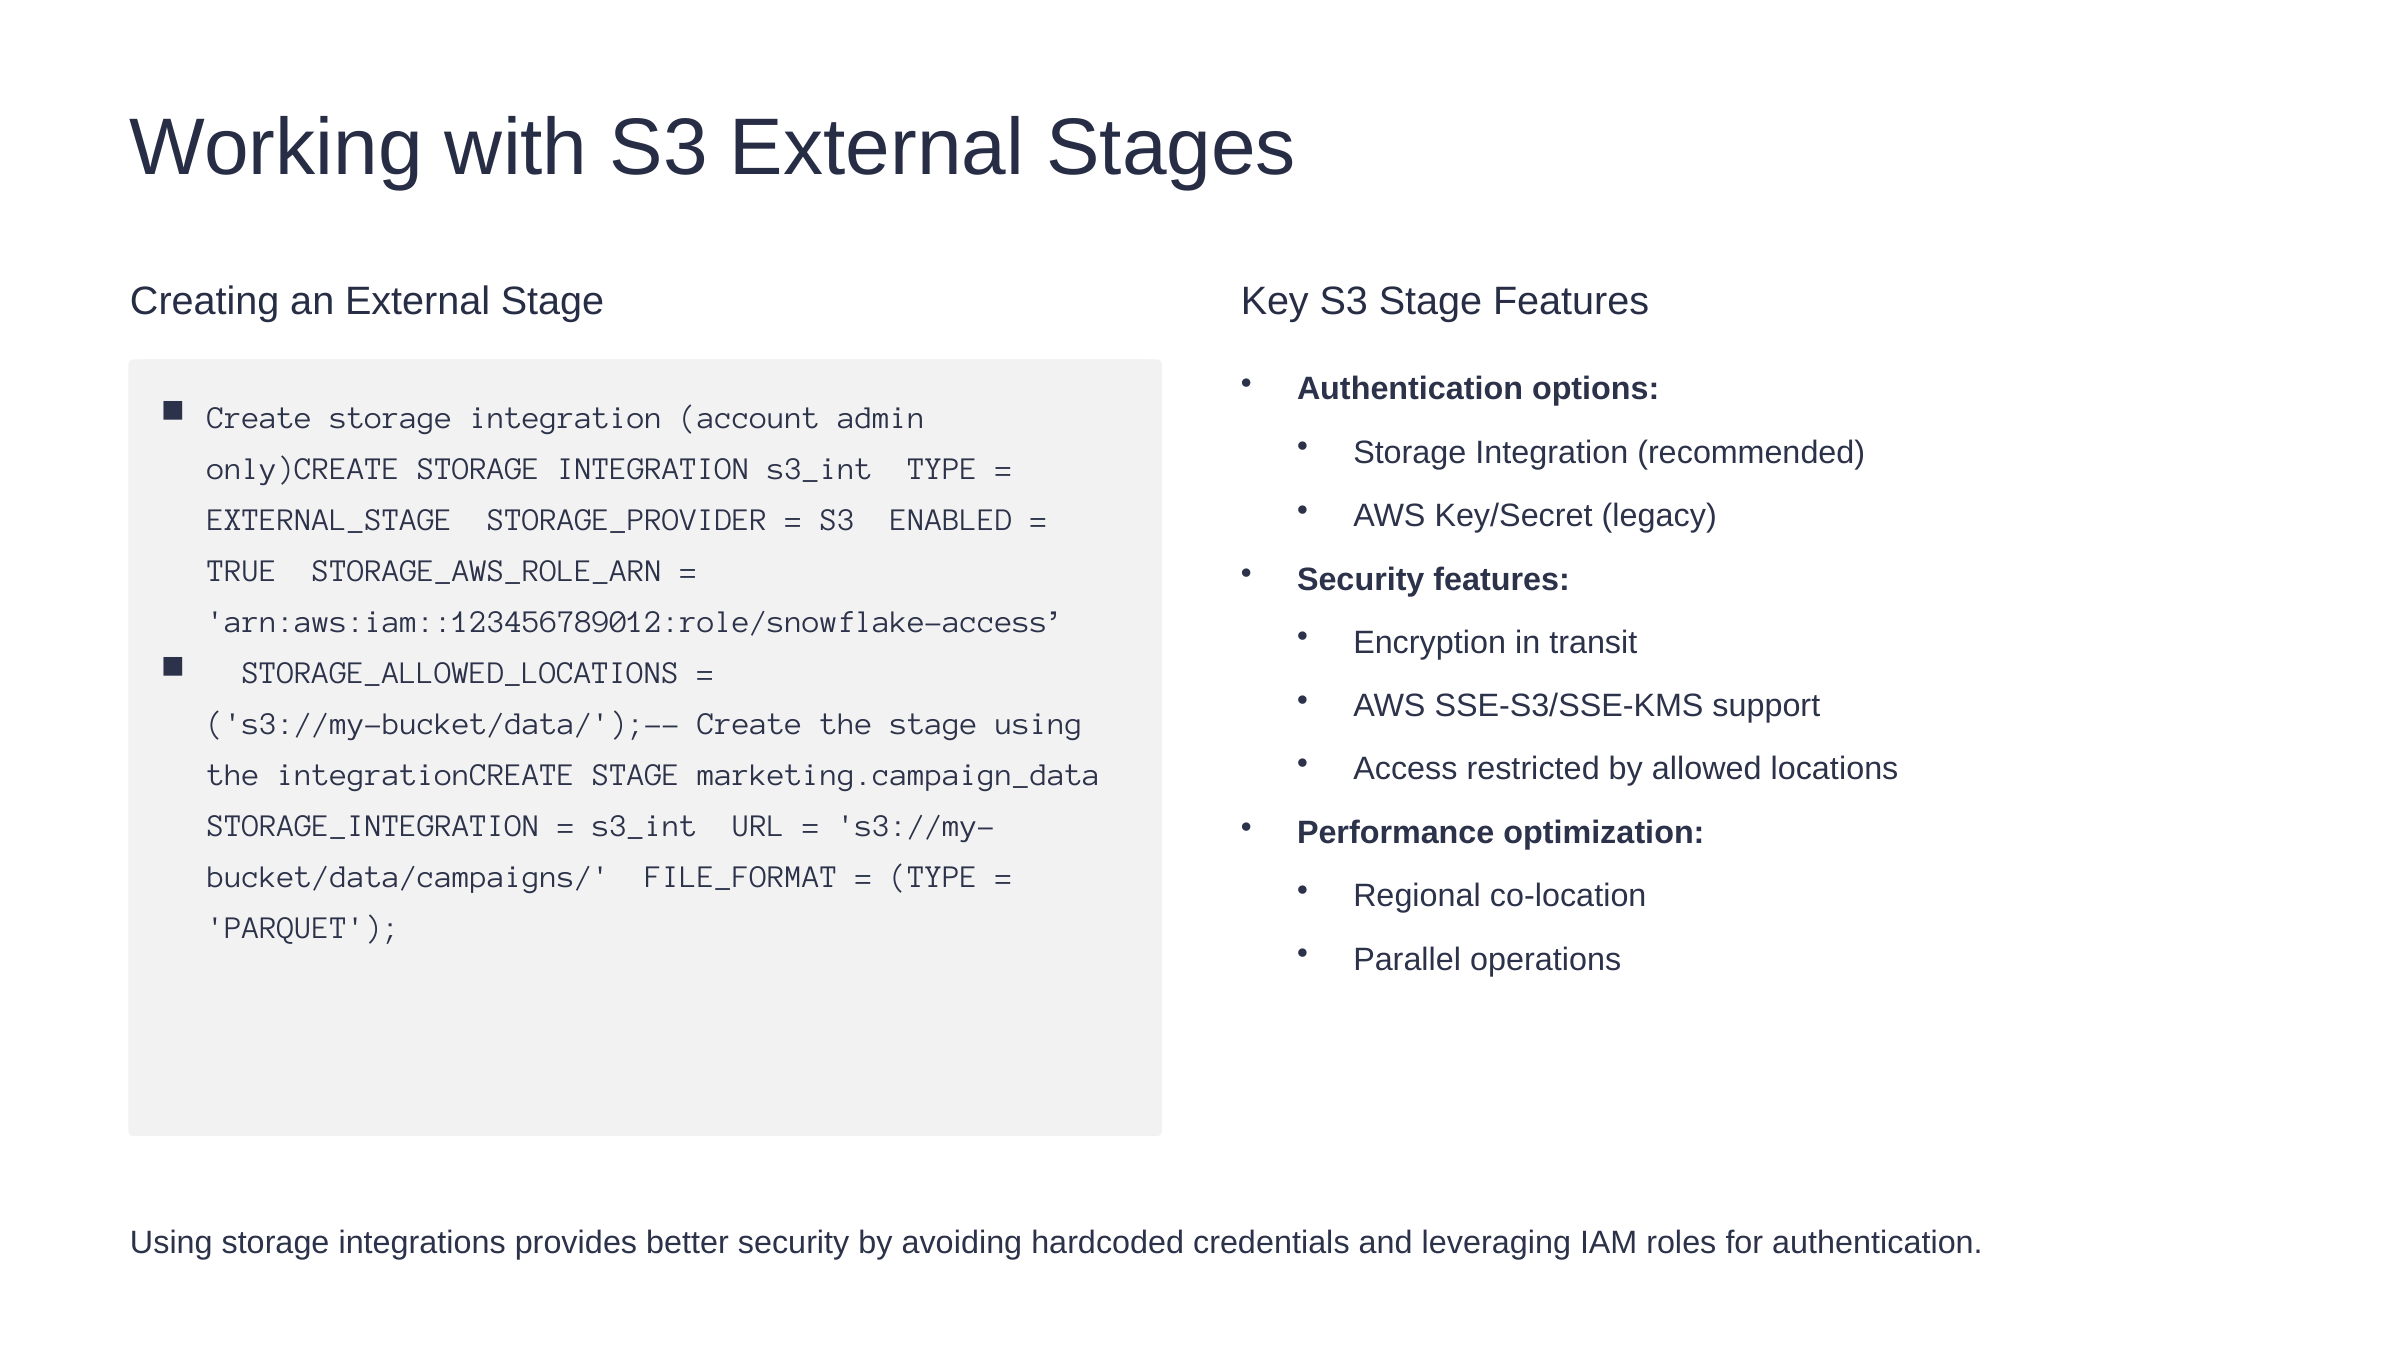

Working with S3 External Stages
Creating an External Stage
Key S3 Stage Features
Authentication options:

Create storage integration (account admin only)CREATE STORAGE INTEGRATION s3_int  TYPE = EXTERNAL_STAGE  STORAGE_PROVIDER = S3  ENABLED = TRUE  STORAGE_AWS_ROLE_ARN = 'arn:aws:iam::123456789012:role/snowflake-access’
  STORAGE_ALLOWED_LOCATIONS = ('s3://my-bucket/data/');-- Create the stage using the integrationCREATE STAGE marketing.campaign_data  STORAGE_INTEGRATION = s3_int  URL = 's3://my-bucket/data/campaigns/'  FILE_FORMAT = (TYPE = 'PARQUET');
Storage Integration (recommended)
AWS Key/Secret (legacy)
Security features:
Encryption in transit
AWS SSE-S3/SSE-KMS support
Access restricted by allowed locations
Performance optimization:
Regional co-location
Parallel operations
Using storage integrations provides better security by avoiding hardcoded credentials and leveraging IAM roles for authentication.